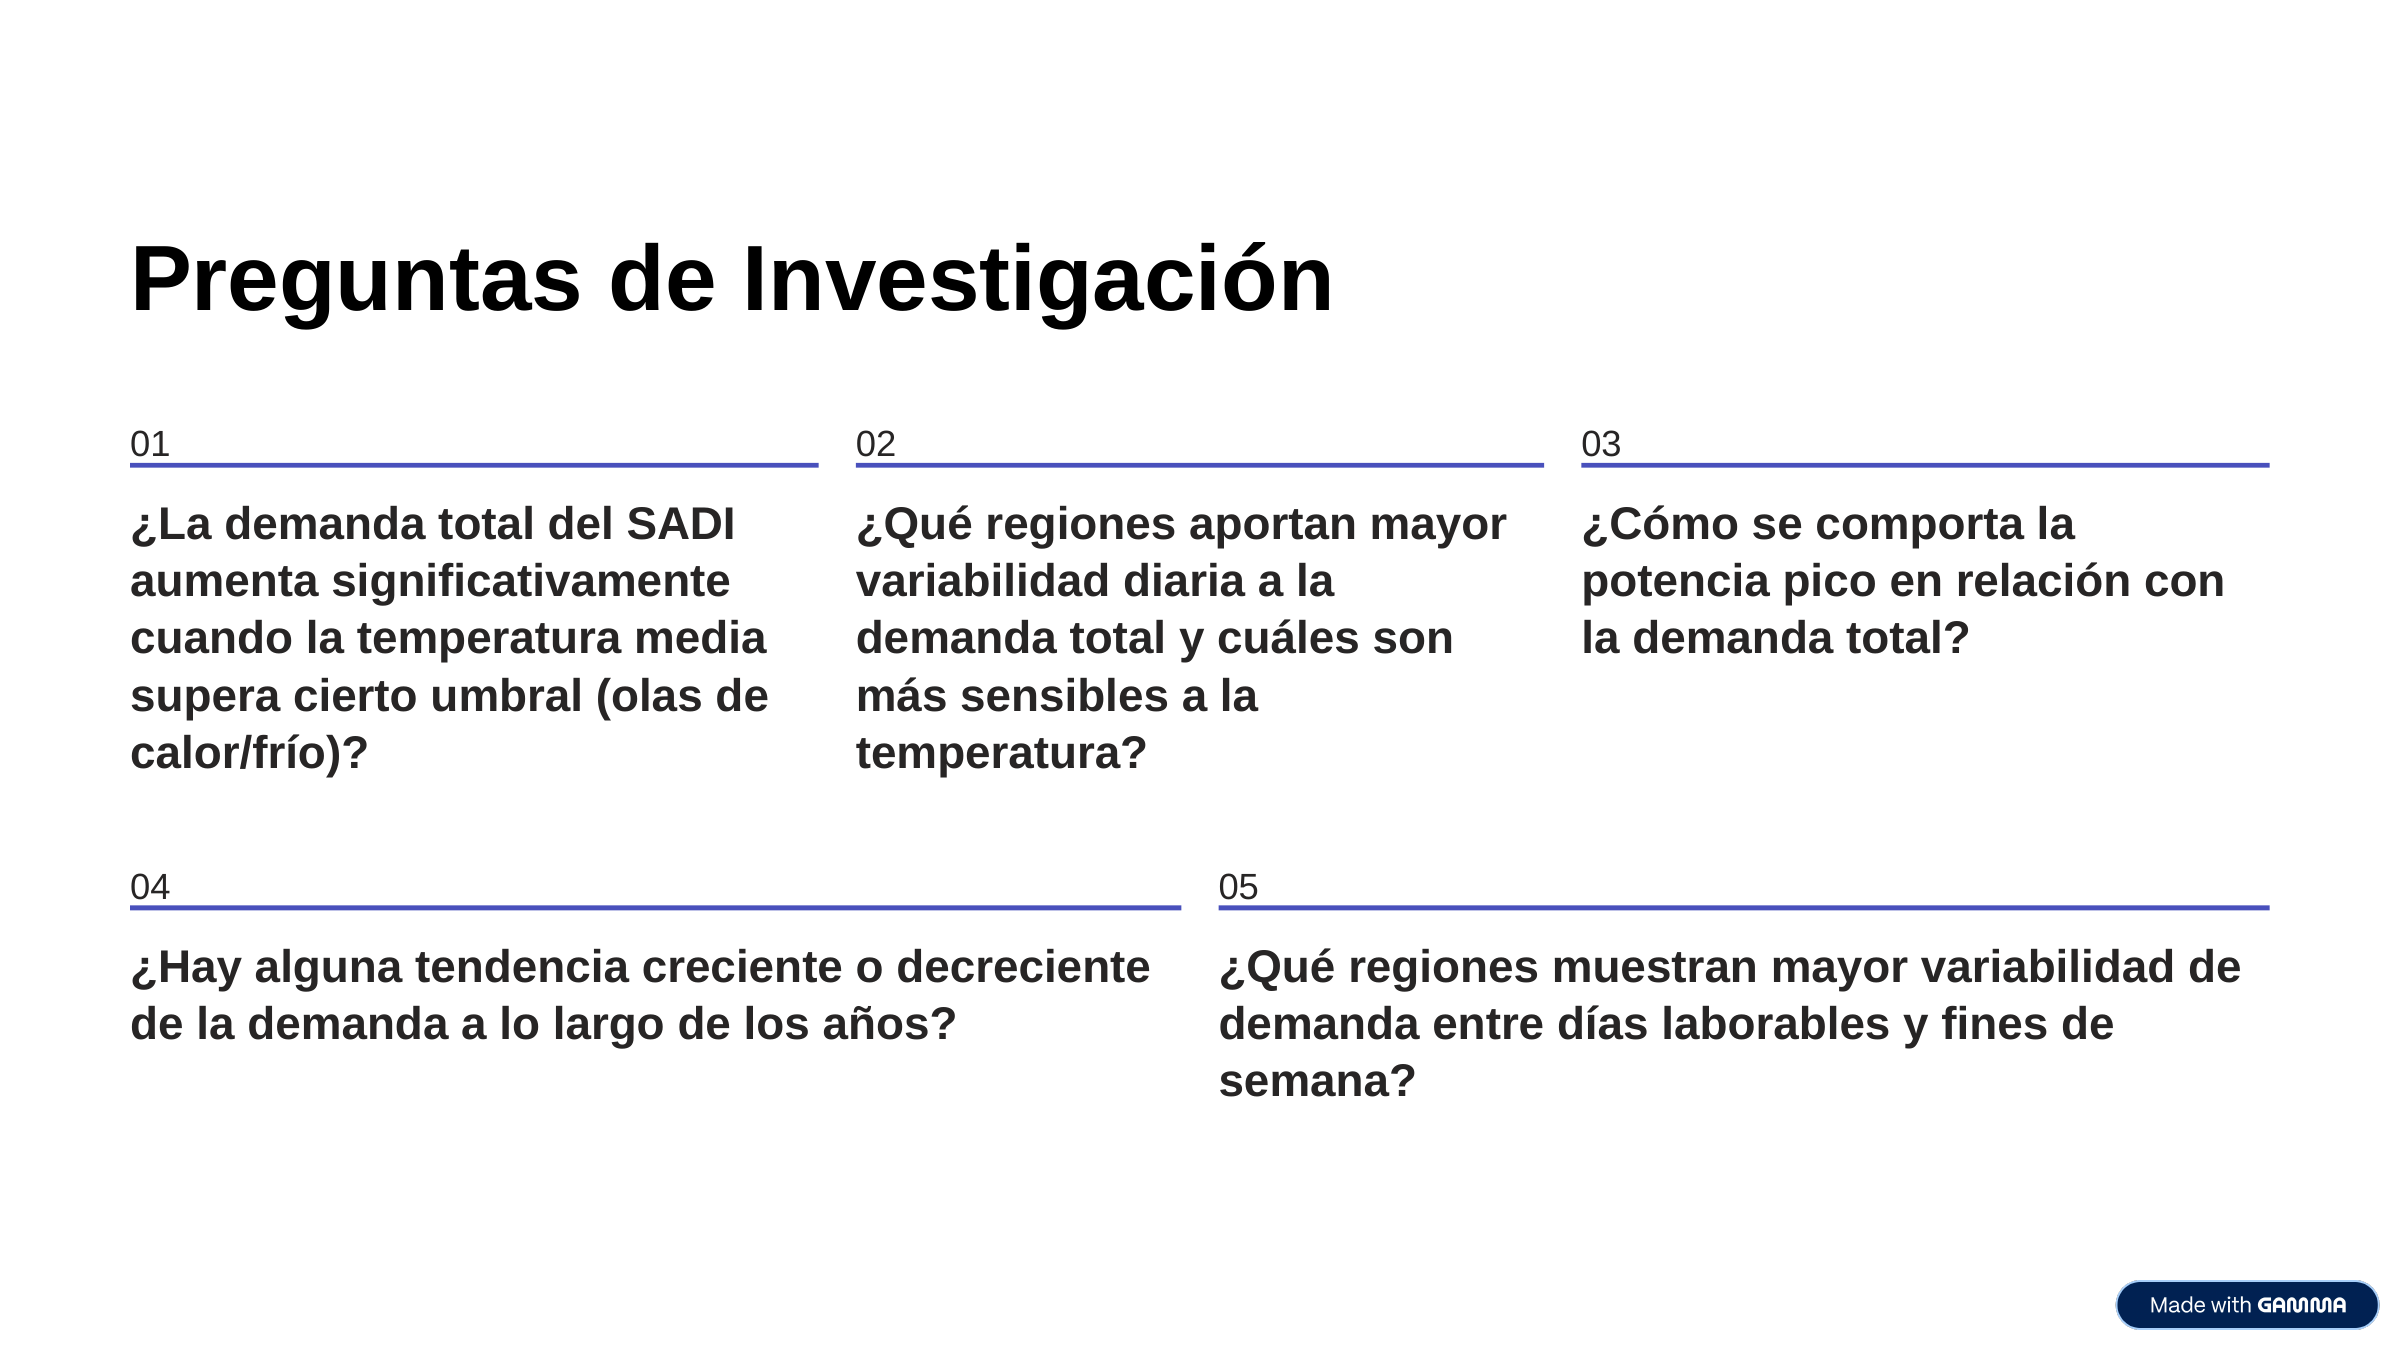

Preguntas de Investigación
01
02
03

¿La demanda total del SADI aumenta significativamente cuando la temperatura media supera cierto umbral (olas de calor/frío)?
¿Qué regiones aportan mayor variabilidad diaria a la demanda total y cuáles son más sensibles a la temperatura?
¿Cómo se comporta la potencia pico en relación con la demanda total?
04
05

¿Hay alguna tendencia creciente o decreciente de la demanda a lo largo de los años?
¿Qué regiones muestran mayor variabilidad de demanda entre días laborables y fines de semana?